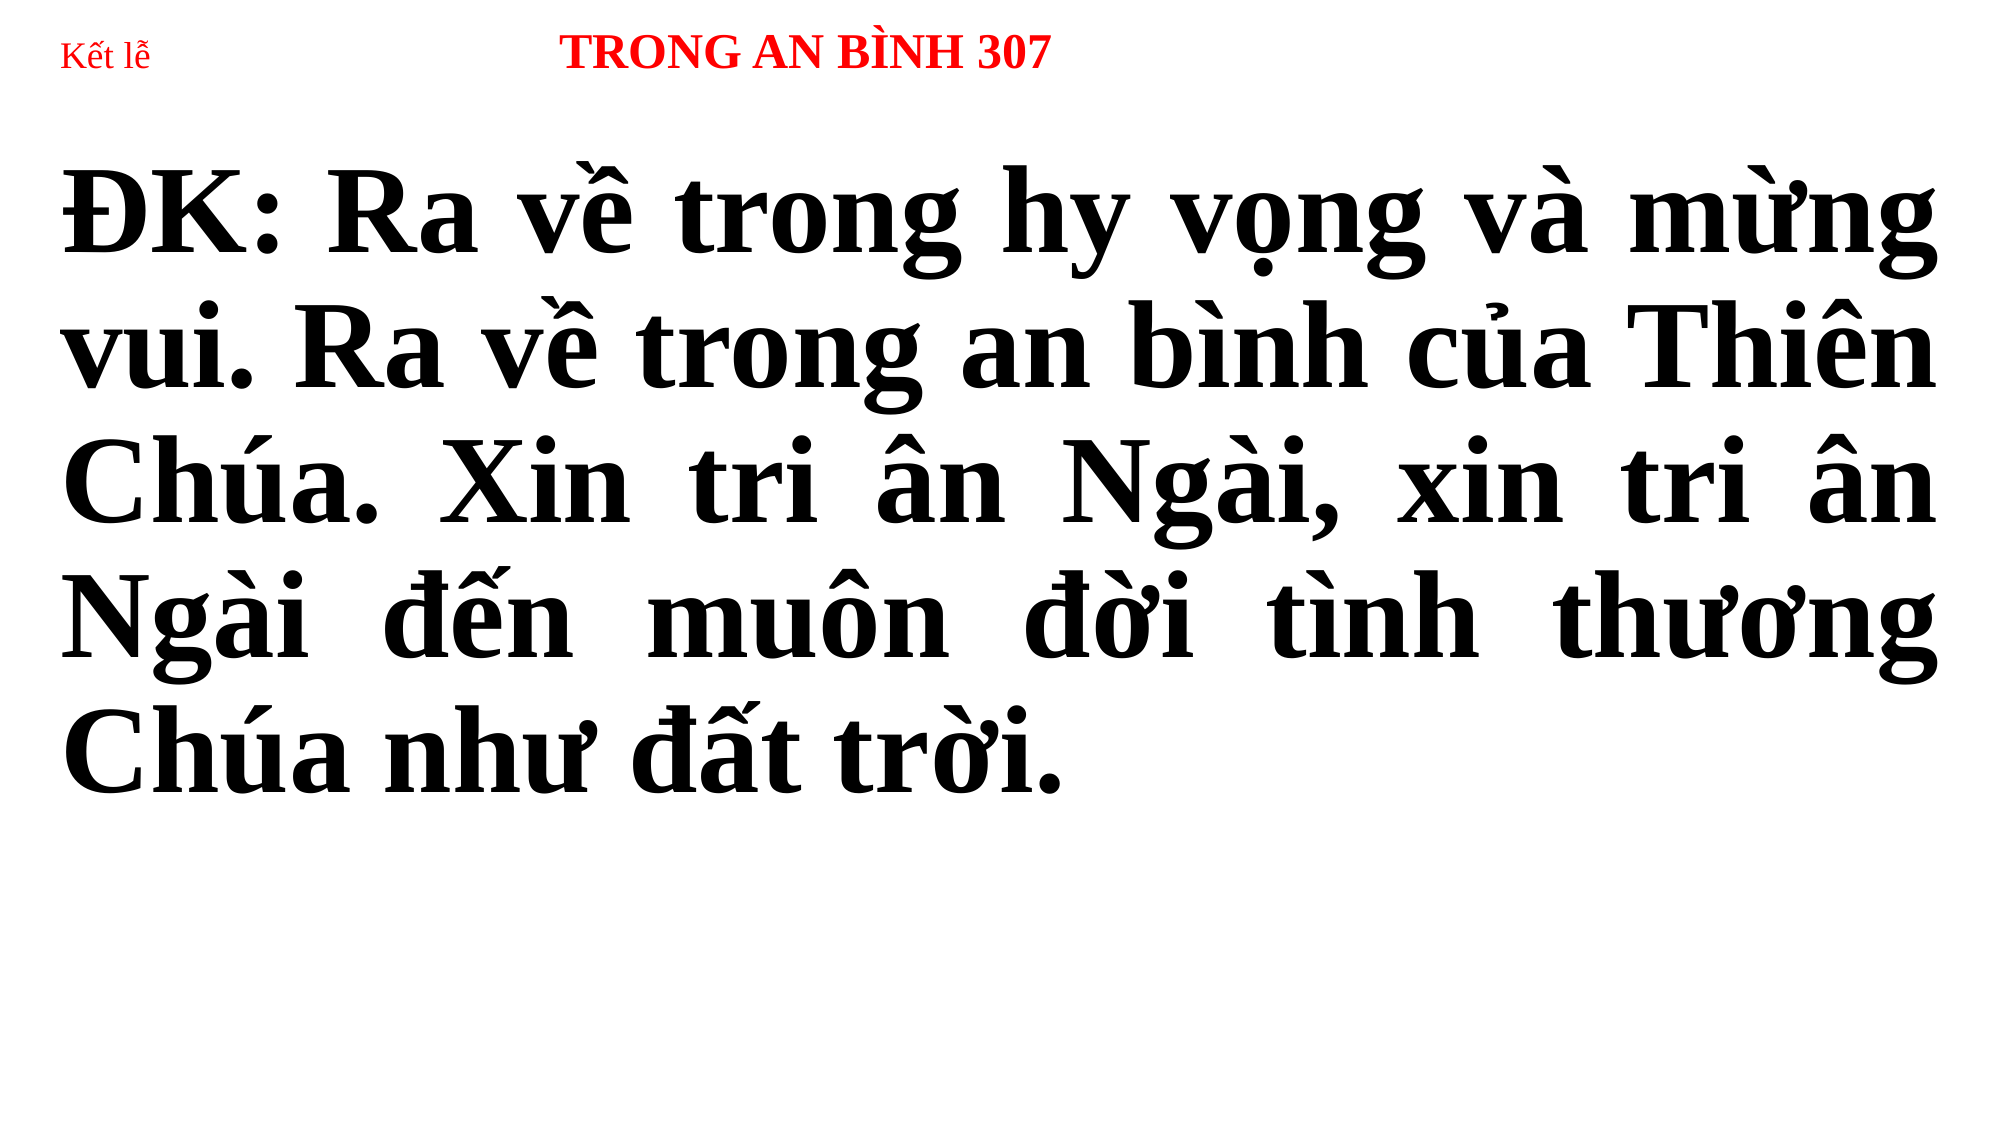

# Kết lễ                                           TRONG AN BÌNH 307
ĐK: Ra về trong hy vọng và mừng vui. Ra về trong an bình của Thiên Chúa. Xin tri ân Ngài, xin tri ân Ngài đến muôn đời tình thương Chúa như đất trời.